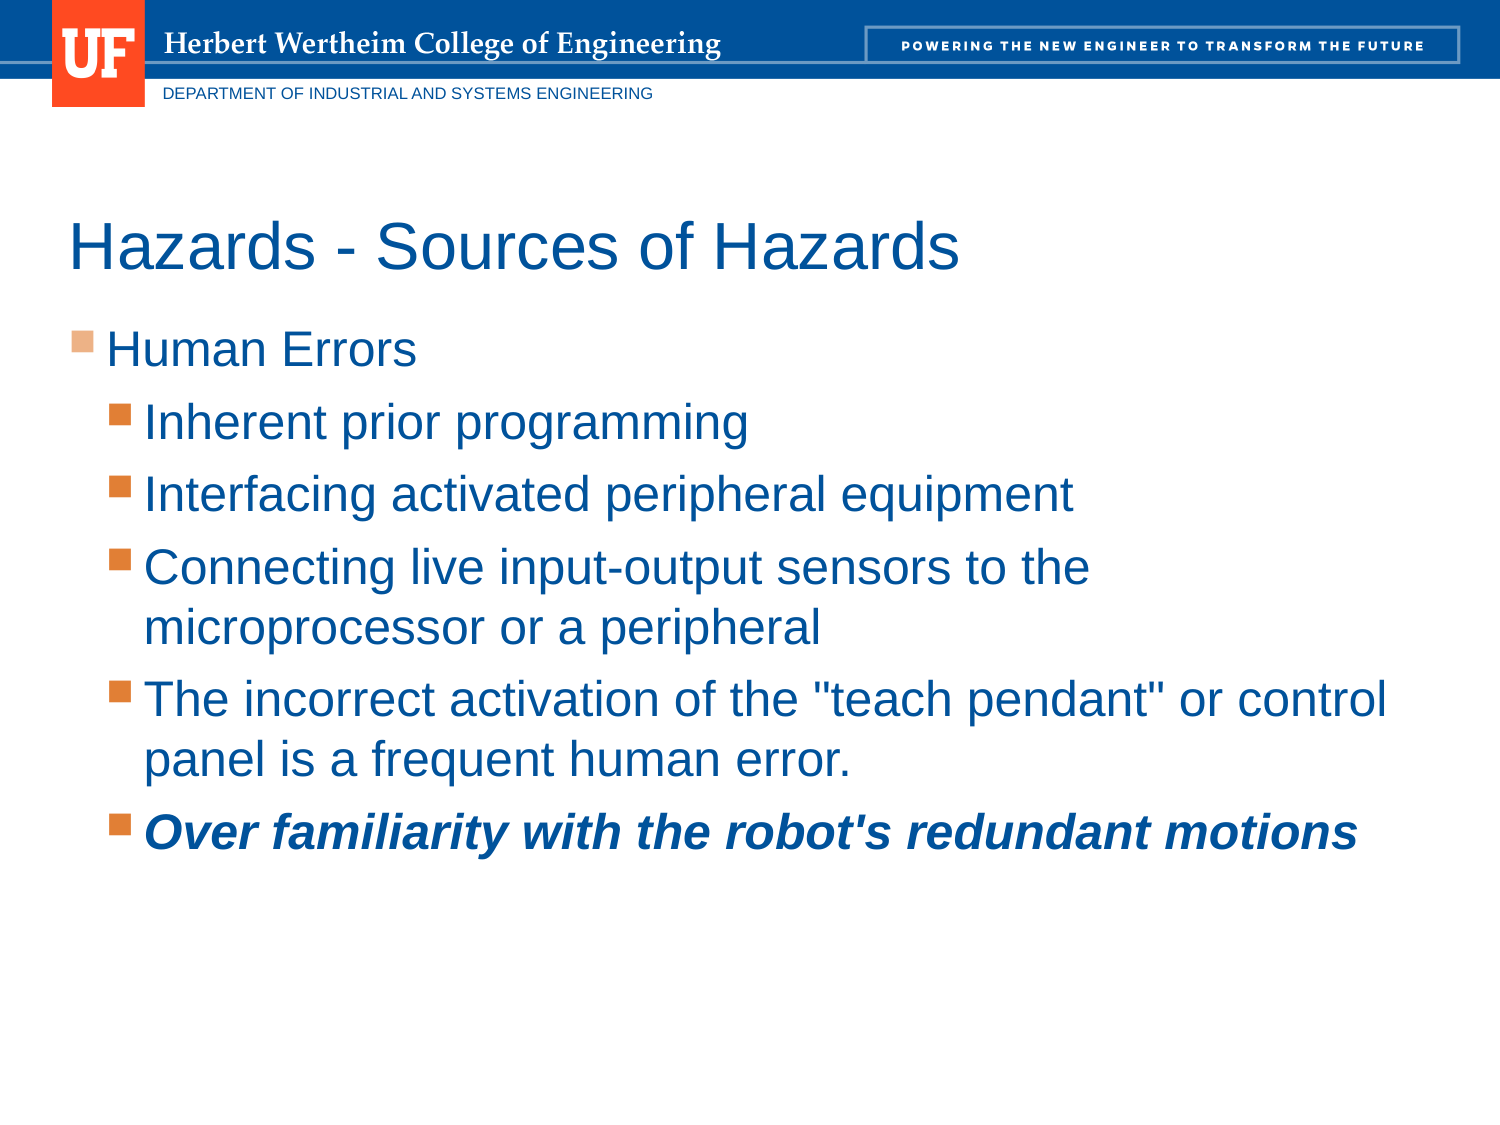

# Hazards - Sources of Hazards
Human Errors
Inherent prior programming
Interfacing activated peripheral equipment
Connecting live input-output sensors to the microprocessor or a peripheral
The incorrect activation of the "teach pendant" or control panel is a frequent human error.
Over familiarity with the robot's redundant motions